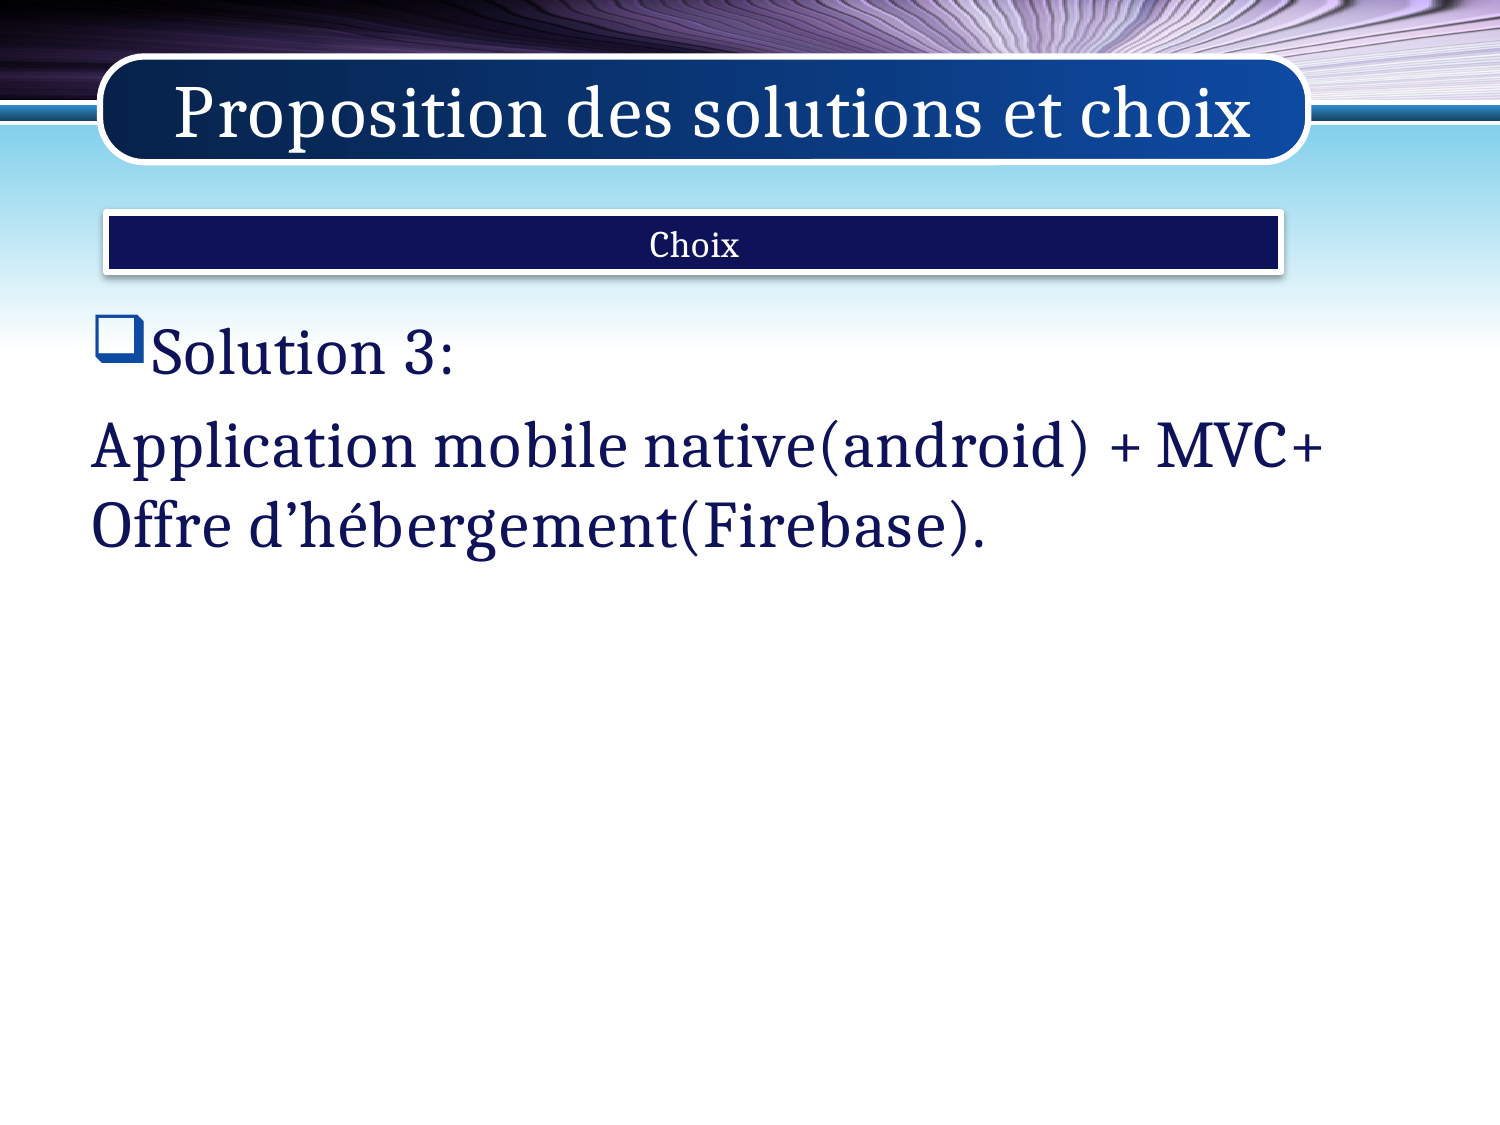

# Proposition des solutions et choix
Choix
Solution 3:
Application mobile native(android) + MVC+ Offre d’hébergement(Firebase).